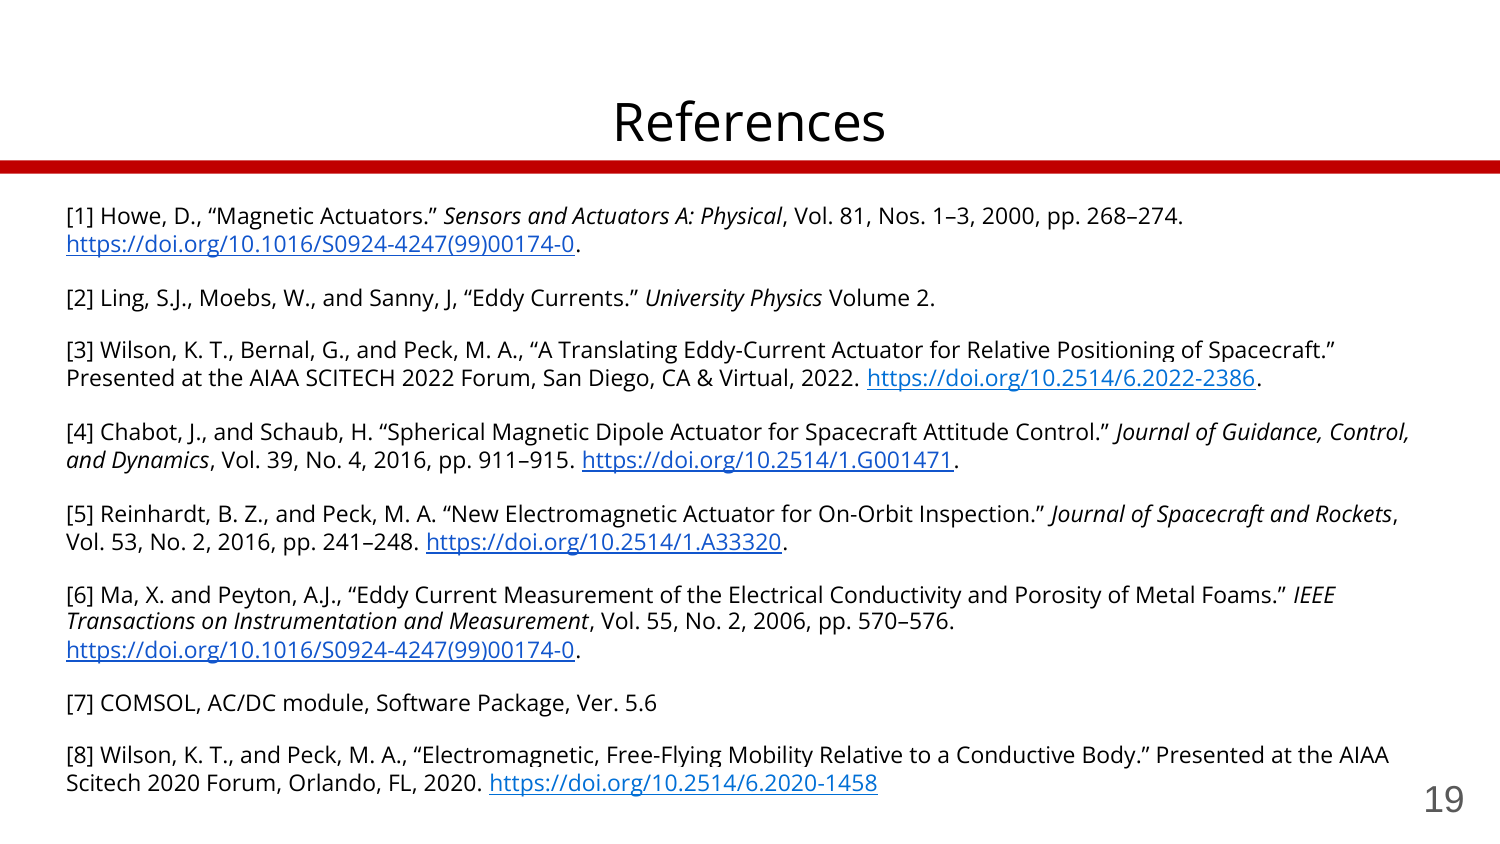

# References

[1] Howe, D., “Magnetic Actuators.” Sensors and Actuators A: Physical, Vol. 81, Nos. 1–3, 2000, pp. 268–274. https://doi.org/10.1016/S0924-4247(99)00174-0.

[2] Ling, S.J., Moebs, W., and Sanny, J, “Eddy Currents.” University Physics Volume 2.

[3] Wilson, K. T., Bernal, G., and Peck, M. A., “A Translating Eddy-Current Actuator for Relative Positioning of Spacecraft.” Presented at the AIAA SCITECH 2022 Forum, San Diego, CA & Virtual, 2022. https://doi.org/10.2514/6.2022-2386.

[4] Chabot, J., and Schaub, H. “Spherical Magnetic Dipole Actuator for Spacecraft Attitude Control.” Journal of Guidance, Control, and Dynamics, Vol. 39, No. 4, 2016, pp. 911–915. https://doi.org/10.2514/1.G001471.

[5] Reinhardt, B. Z., and Peck, M. A. “New Electromagnetic Actuator for On-Orbit Inspection.” Journal of Spacecraft and Rockets, Vol. 53, No. 2, 2016, pp. 241–248. https://doi.org/10.2514/1.A33320.

[6] Ma, X. and Peyton, A.J., “Eddy Current Measurement of the Electrical Conductivity and Porosity of Metal Foams.” IEEE Transactions on Instrumentation and Measurement, Vol. 55, No. 2, 2006, pp. 570–576. https://doi.org/10.1016/S0924-4247(99)00174-0.

[7] COMSOL, AC/DC module, Software Package, Ver. 5.6

[8] Wilson, K. T., and Peck, M. A., “Electromagnetic, Free-Flying Mobility Relative to a Conductive Body.” Presented at the AIAA Scitech 2020 Forum, Orlando, FL, 2020. https://doi.org/10.2514/6.2020-1458
19